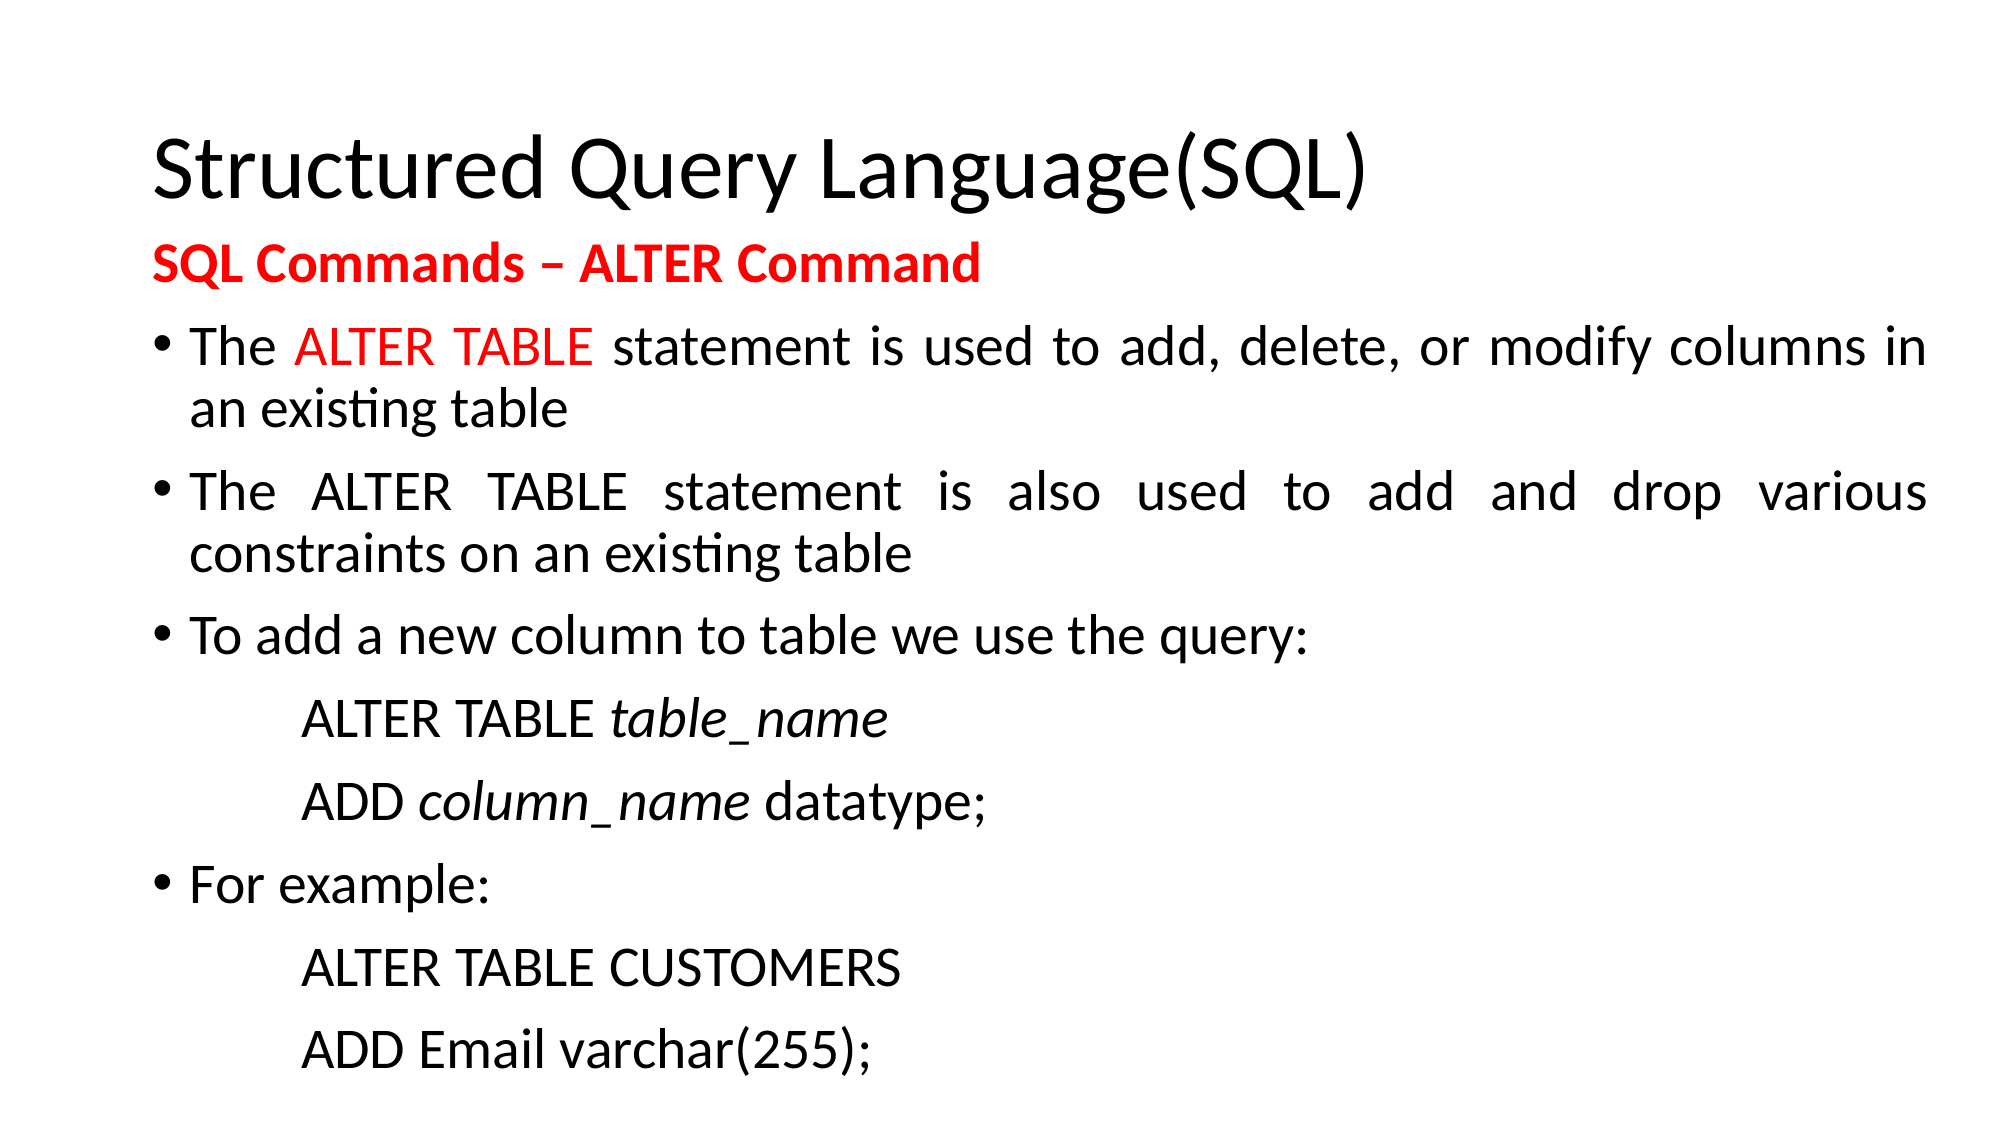

# Structured Query Language(SQL)
SQL Commands – ALTER Command
The ALTER TABLE statement is used to add, delete, or modify columns in an existing table
The ALTER TABLE statement is also used to add and drop various constraints on an existing table
To add a new column to table we use the query:
		ALTER TABLE table_name
		ADD column_name datatype;
For example:
		ALTER TABLE CUSTOMERS
		ADD Email varchar(255);